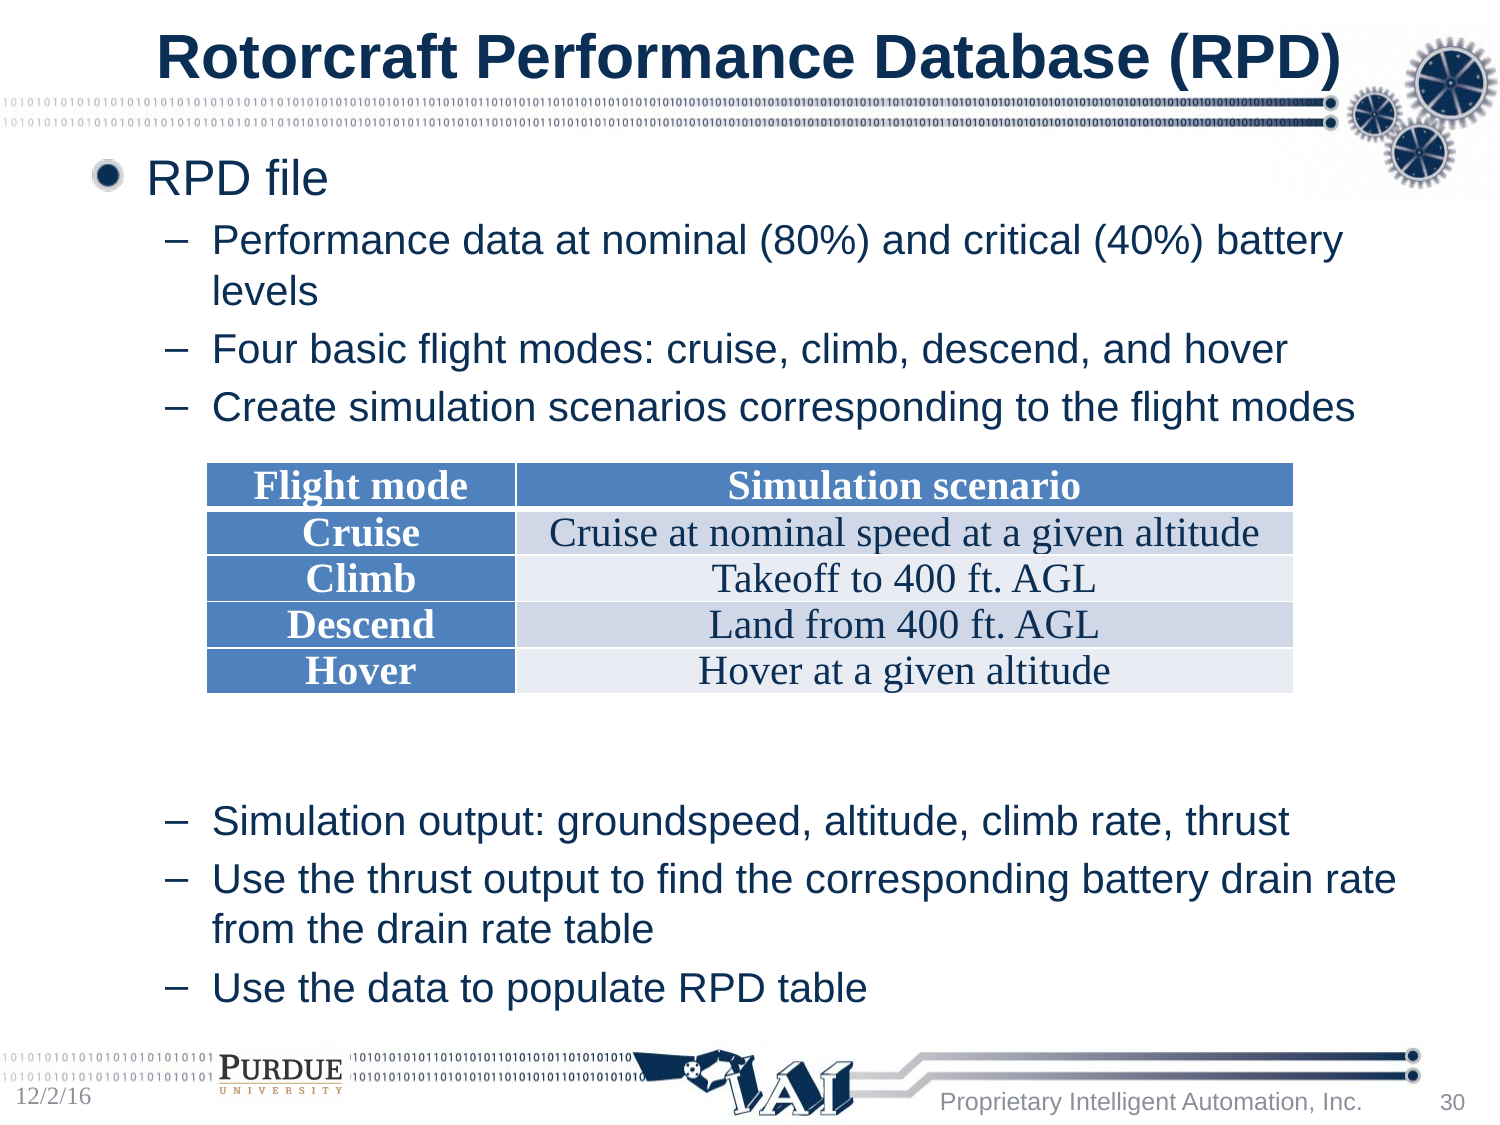

# Rotorcraft Performance Database (RPD)
RPD file
Performance data at nominal (80%) and critical (40%) battery levels
Four basic flight modes: cruise, climb, descend, and hover
Create simulation scenarios corresponding to the flight modes

Simulation output: groundspeed, altitude, climb rate, thrust
Use the thrust output to find the corresponding battery drain rate from the drain rate table
Use the data to populate RPD table
| Flight mode | Simulation scenario |
| --- | --- |
| Cruise | Cruise at nominal speed at a given altitude |
| Climb | Takeoff to 400 ft. AGL |
| Descend | Land from 400 ft. AGL |
| Hover | Hover at a given altitude |
12/2/16
Proprietary Intelligent Automation, Inc.
30